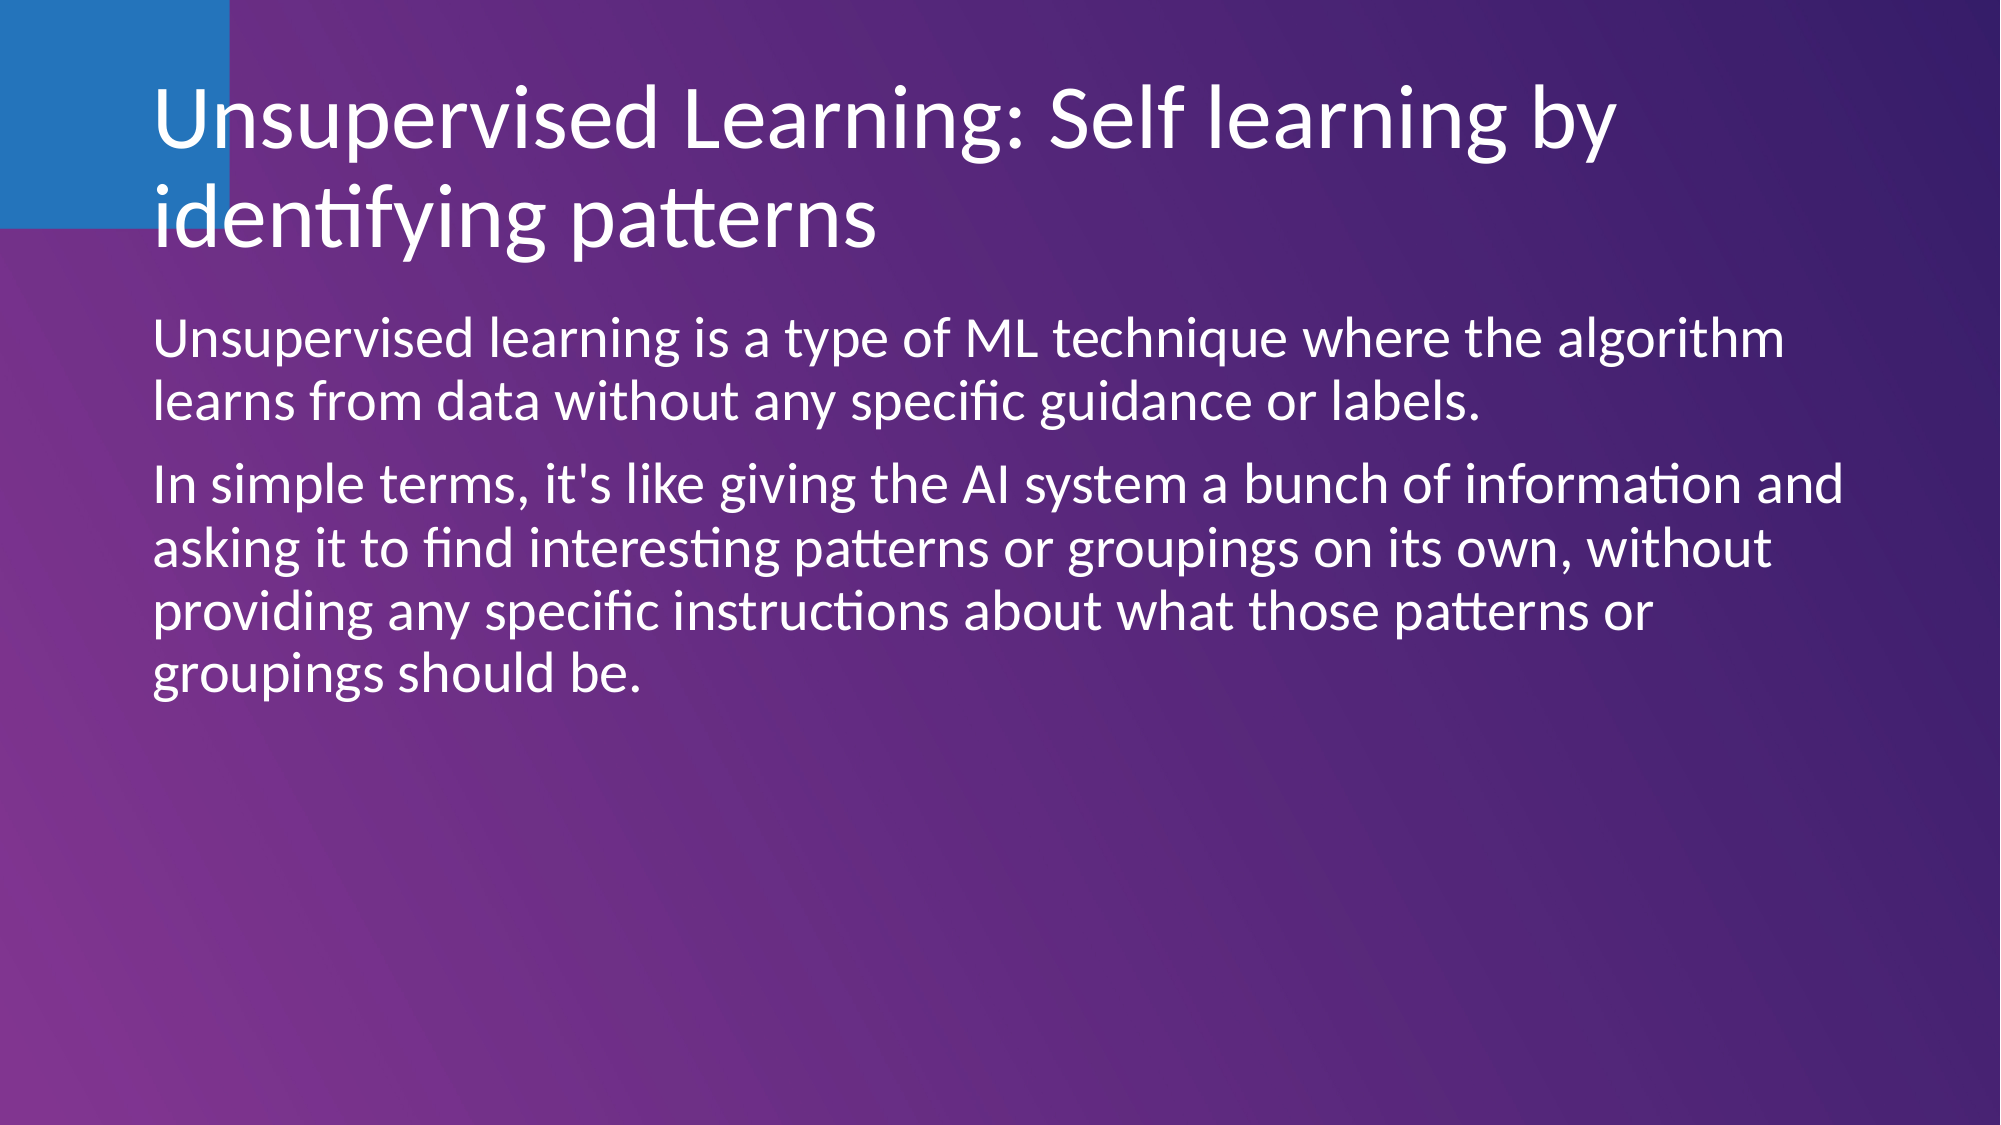

# Unsupervised Learning: Self learning by identifying patterns
Unsupervised learning is a type of ML technique where the algorithm learns from data without any specific guidance or labels.
In simple terms, it's like giving the AI system a bunch of information and asking it to find interesting patterns or groupings on its own, without providing any specific instructions about what those patterns or groupings should be.